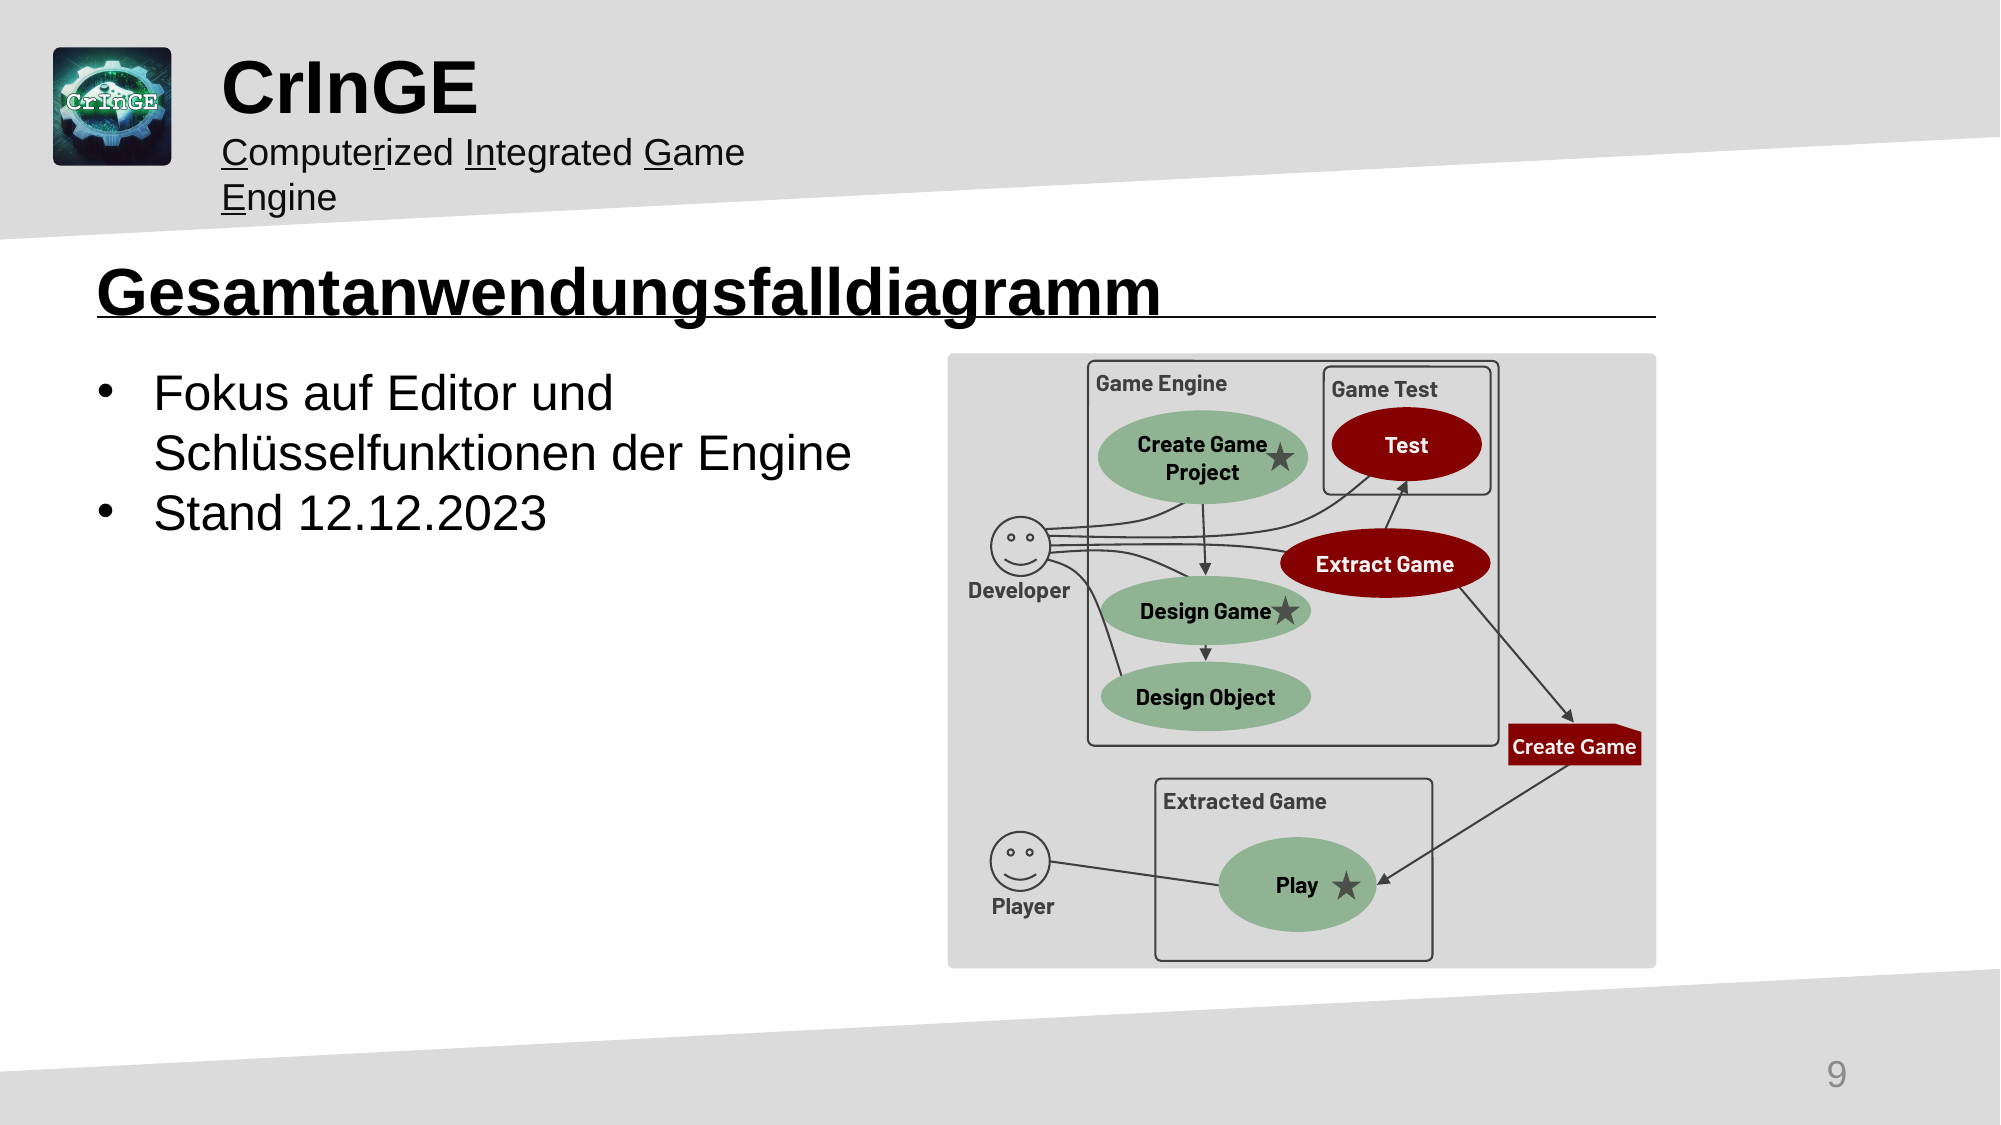

CrInGE
Computerized Integrated Game Engine

Gesamtanwendungsfalldiagramm
Fokus auf Editor und Schlüsselfunktionen der Engine
Stand 12.12.2023

Game Engine
Game Test
Test
Create Game
Project

Extract Game

Developer
Design Game

Design Object
Create Game
Extracted Game

Play

Player

9